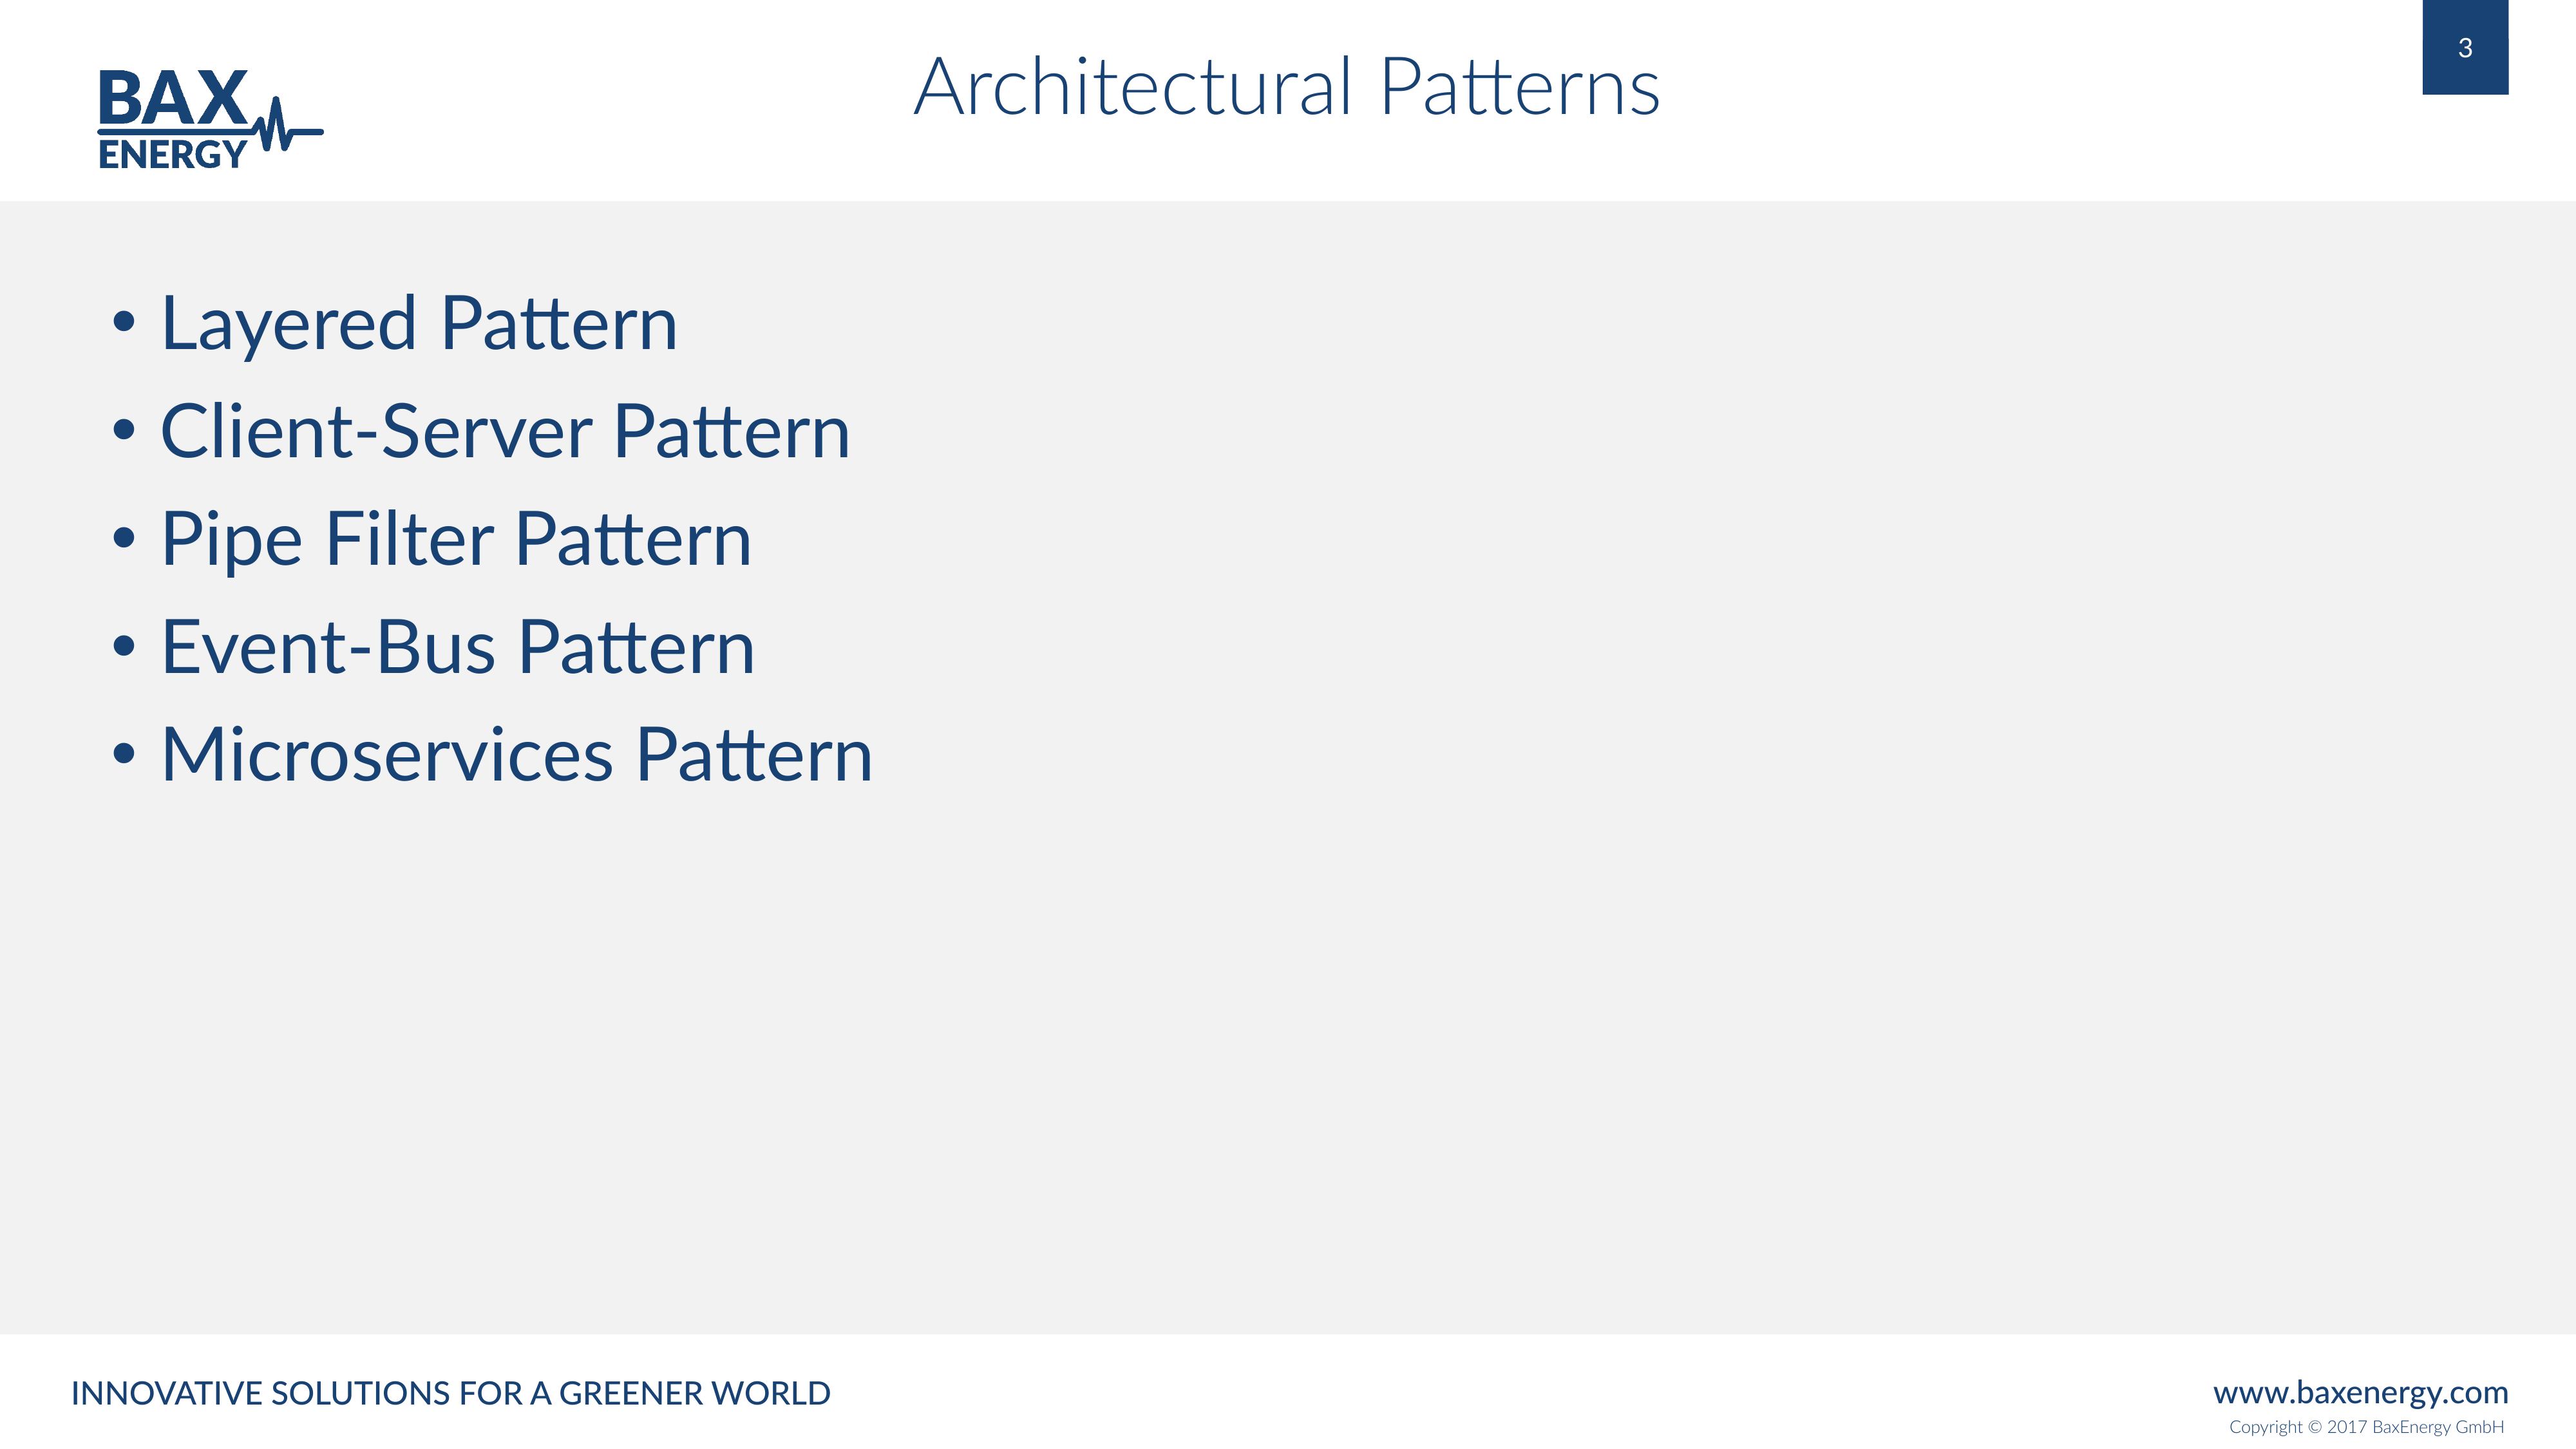

Architectural Patterns
Layered Pattern
Client-Server Pattern
Pipe Filter Pattern
Event-Bus Pattern
Microservices Pattern